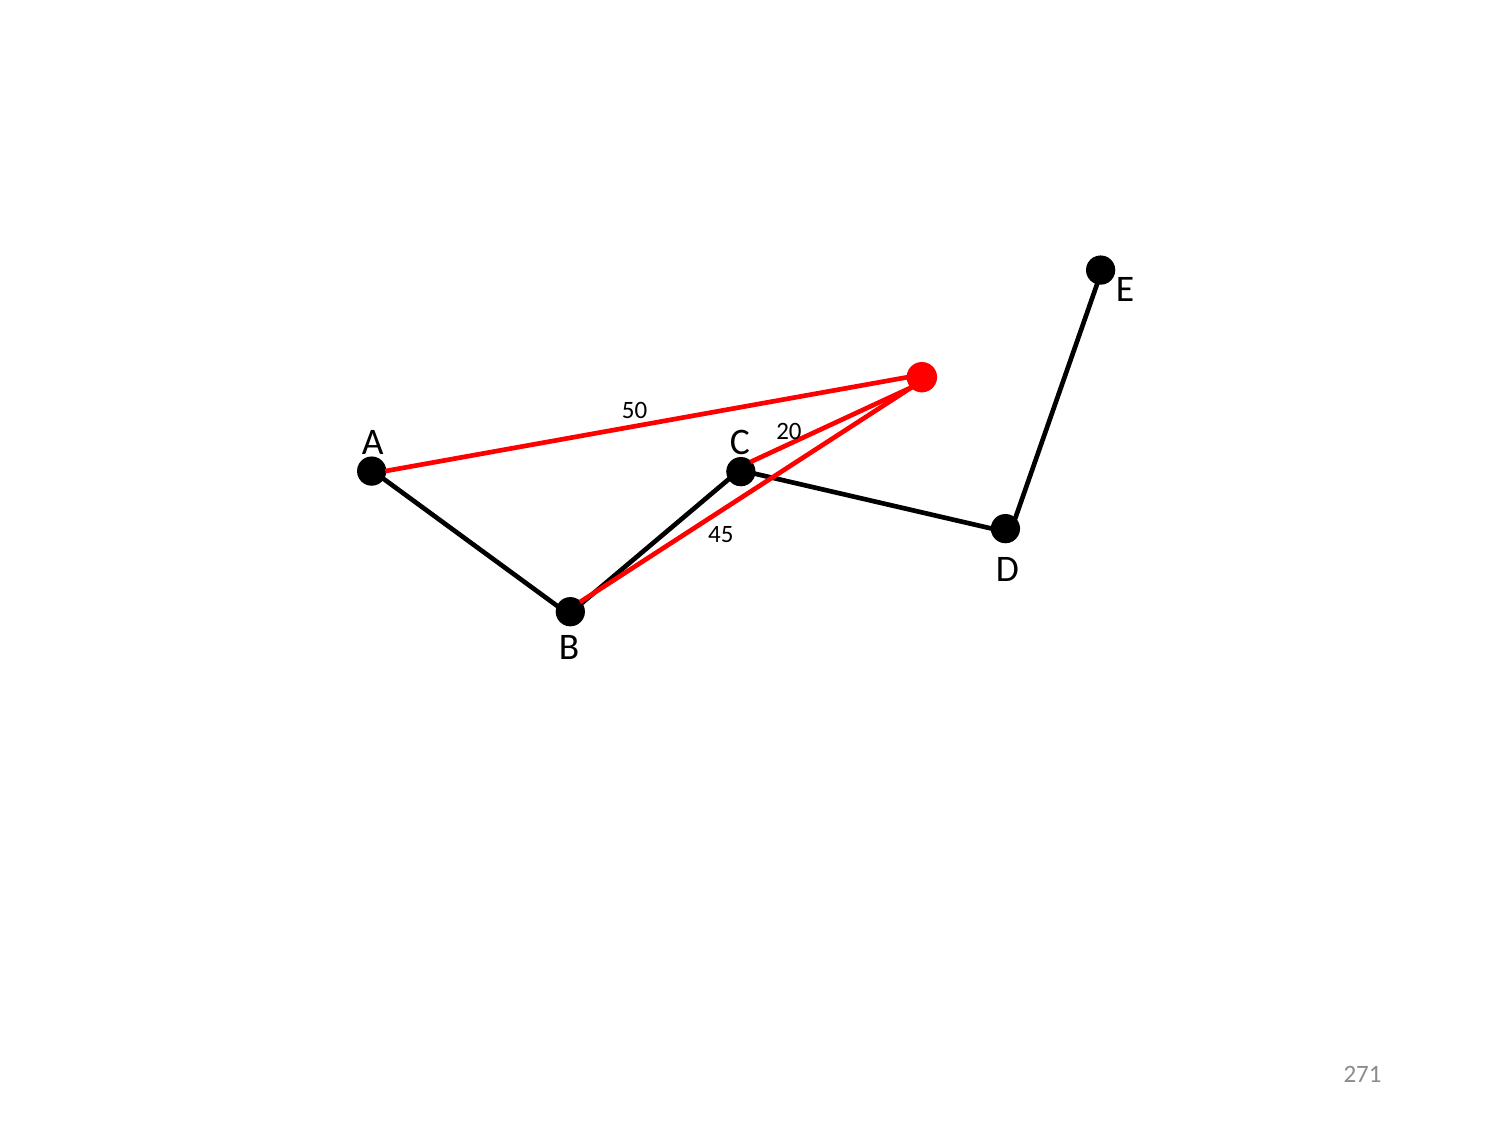

E

50
20
A
C

45

D

B
271